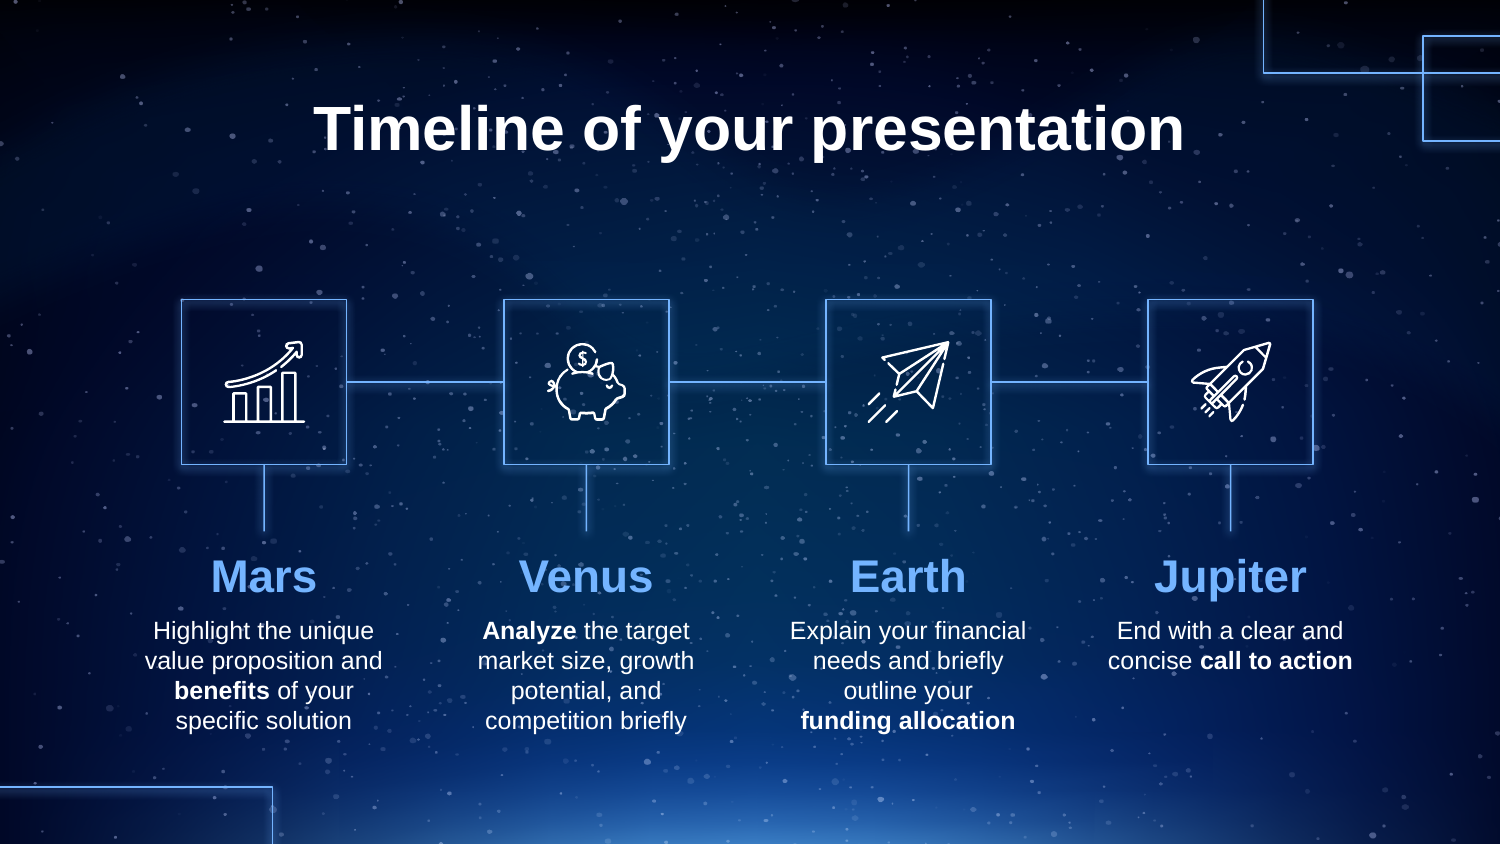

# Timeline of your presentation

Mars
Venus
Earth
Jupiter
Highlight the unique value proposition and benefits of your specific solution
Analyze the target market size, growth potential, and competition briefly
Explain your financial needs and briefly outline your
funding allocation
End with a clear and concise call to action